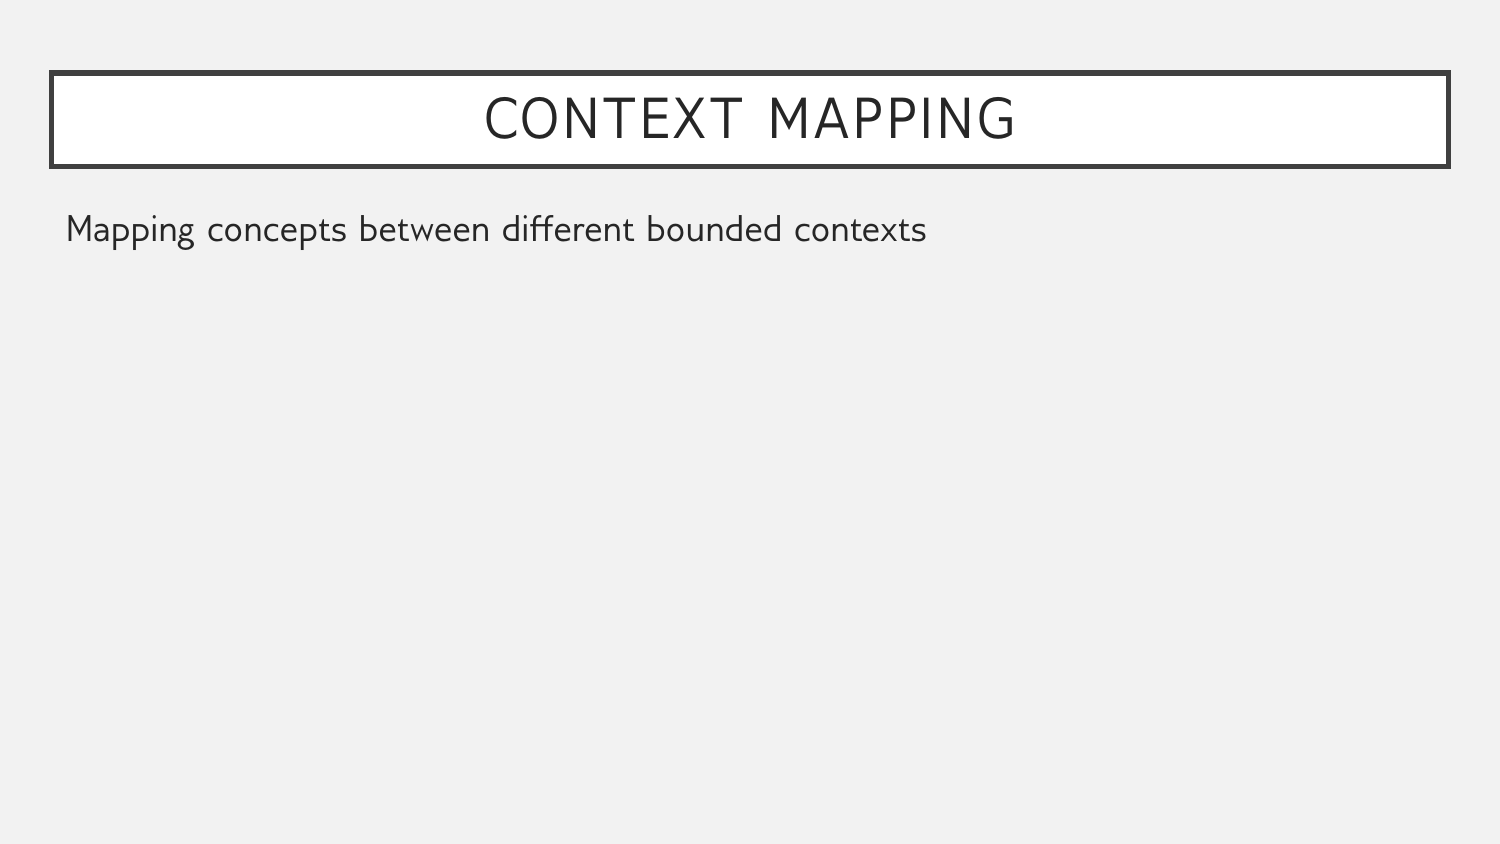

# Context Mapping
Mapping concepts between different bounded contexts